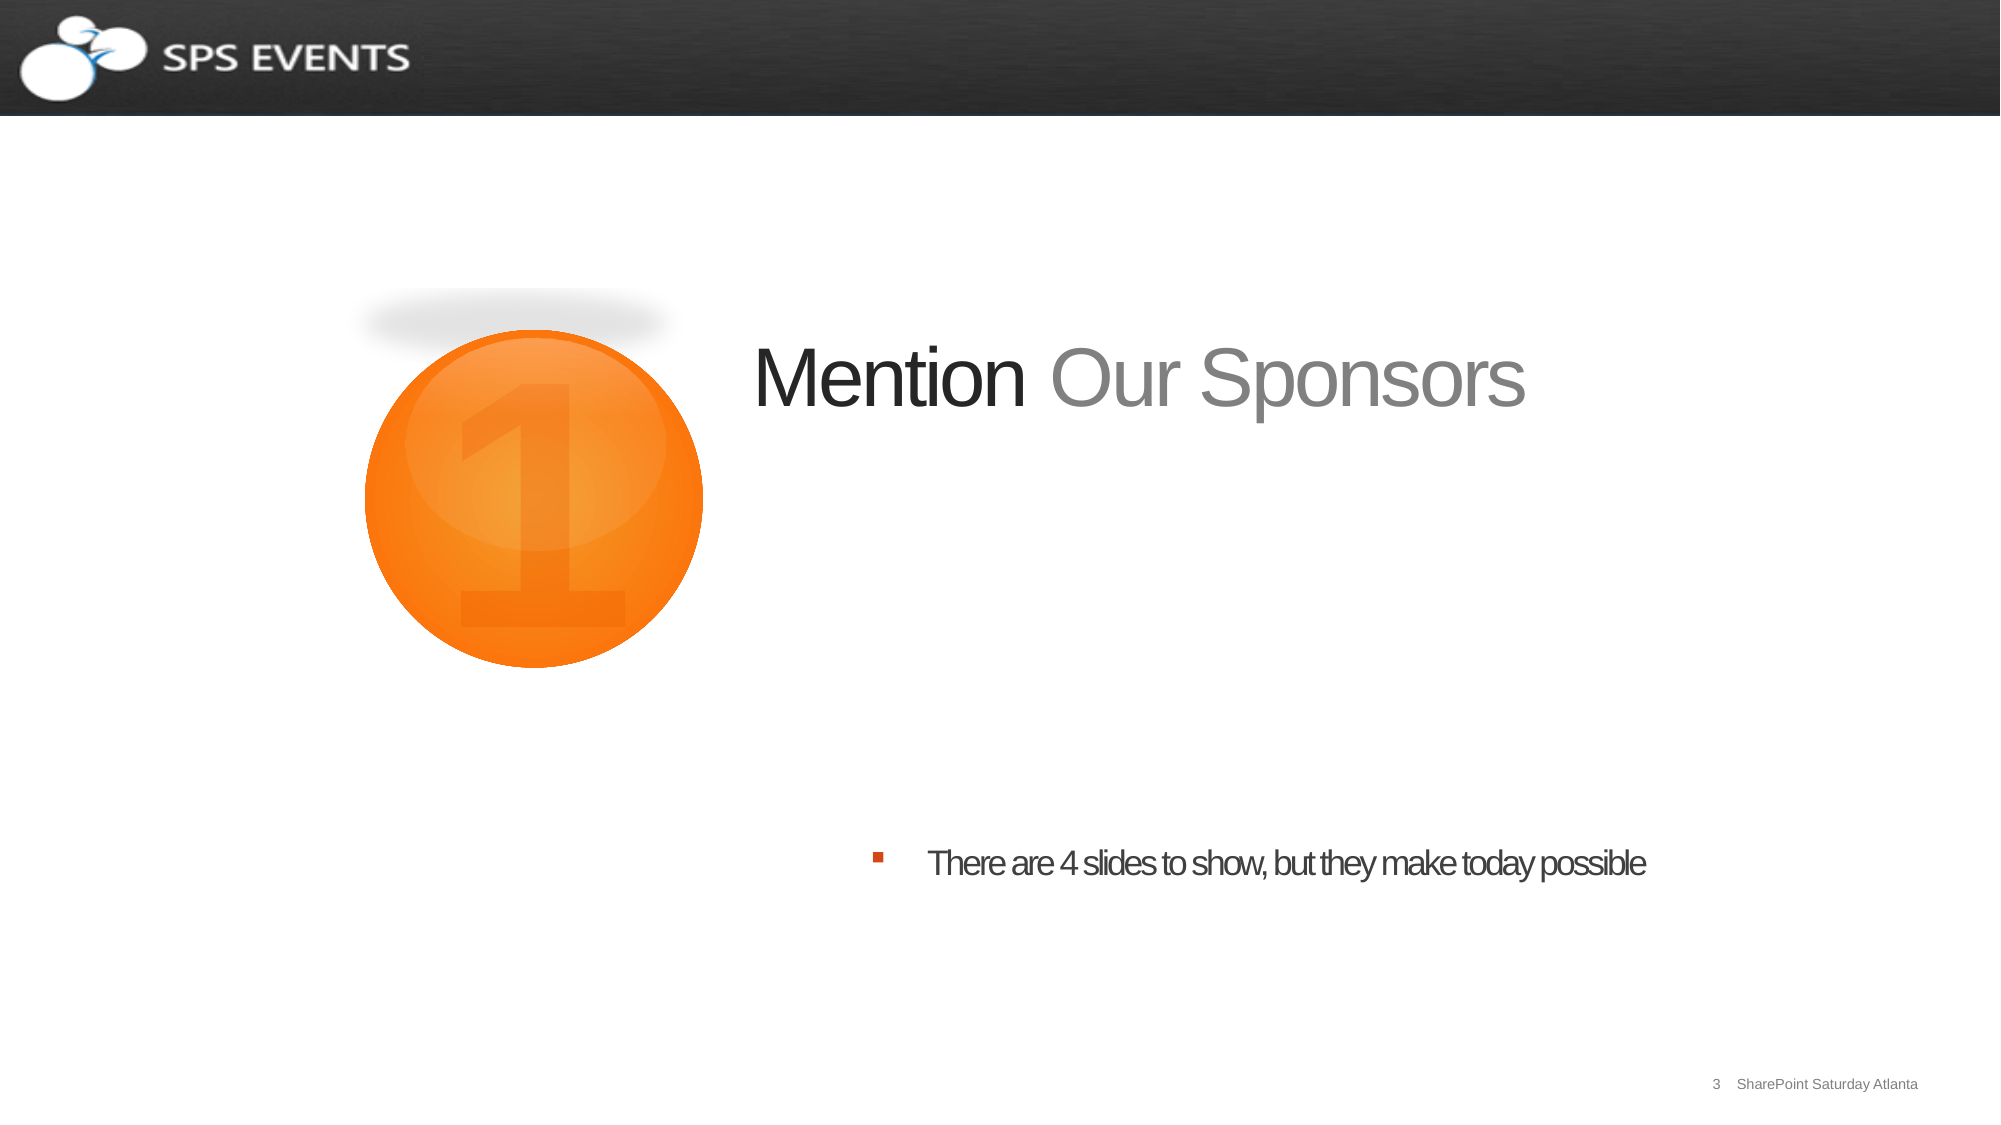

1

Mention Our Sponsors
There are 4 slides to show, but they make today possible